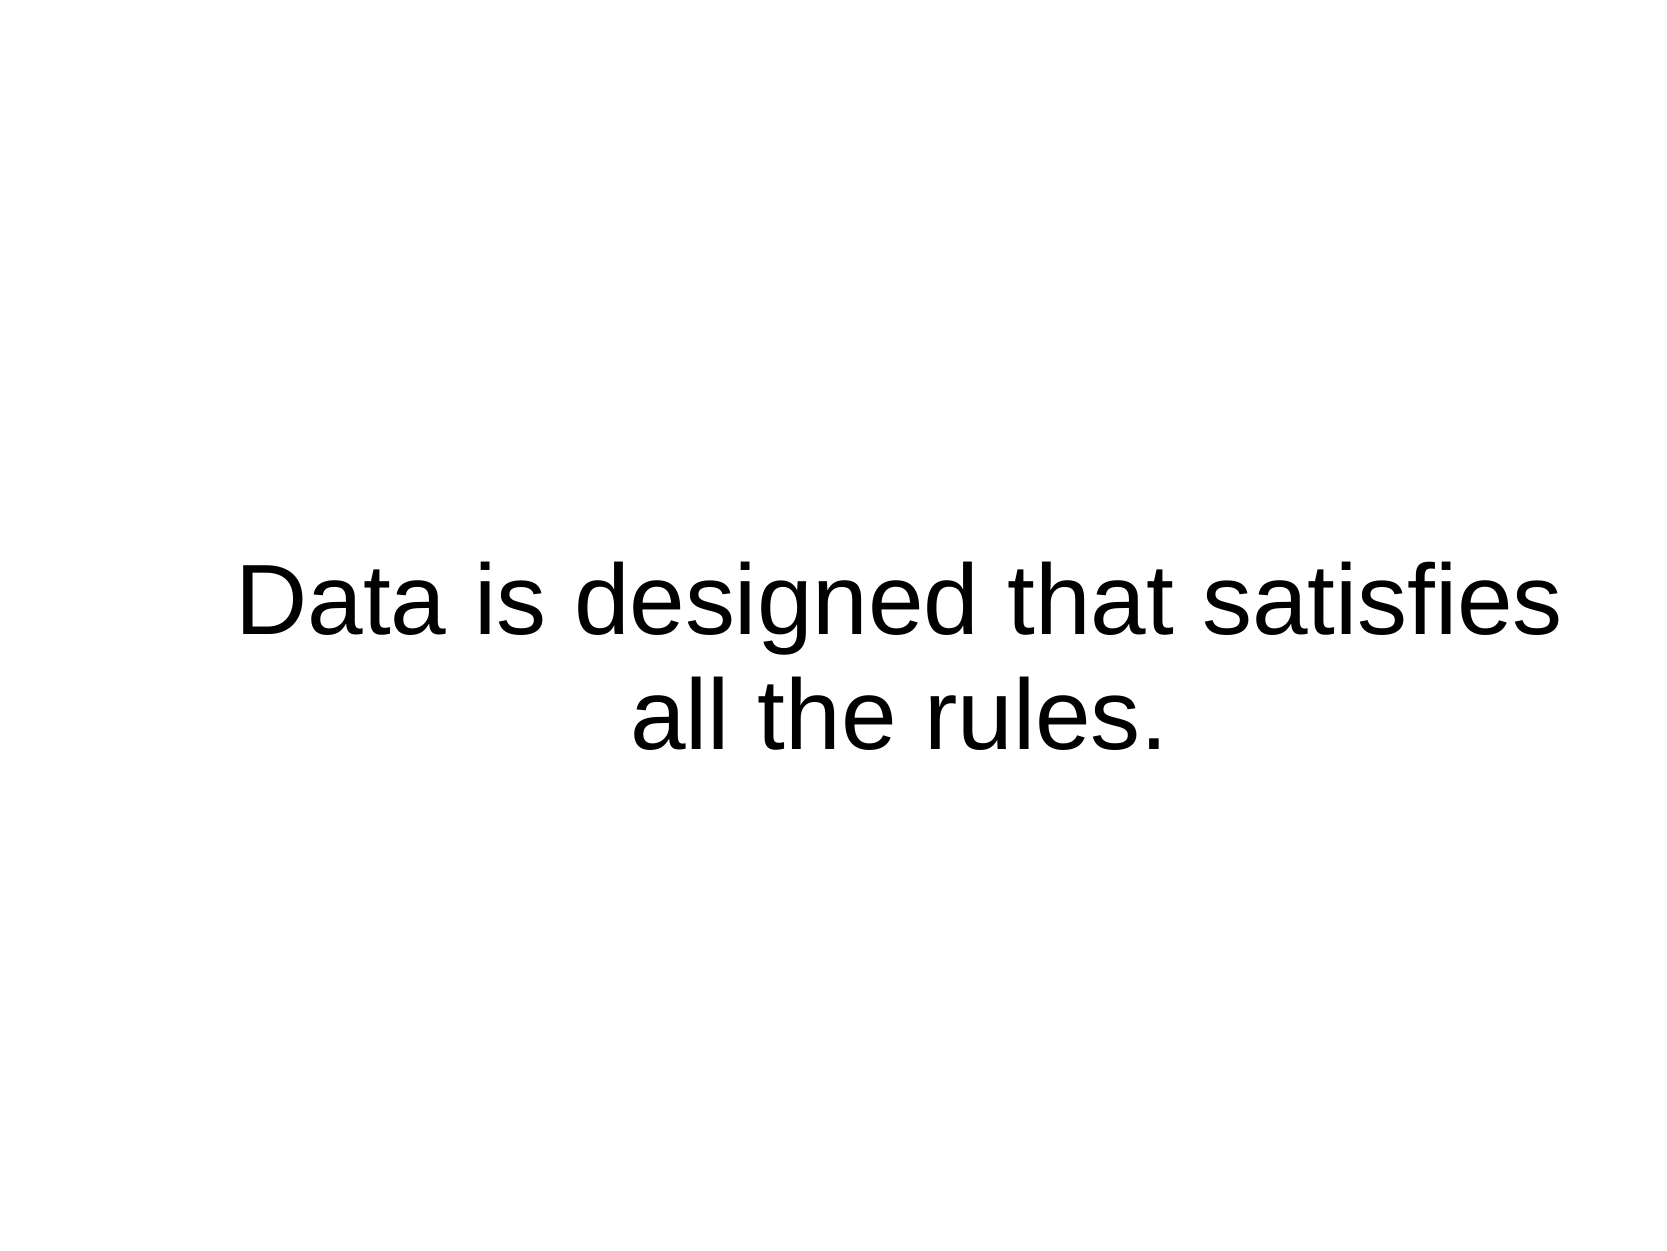

Data
is
designed
that
satisfies
all
the
rules.